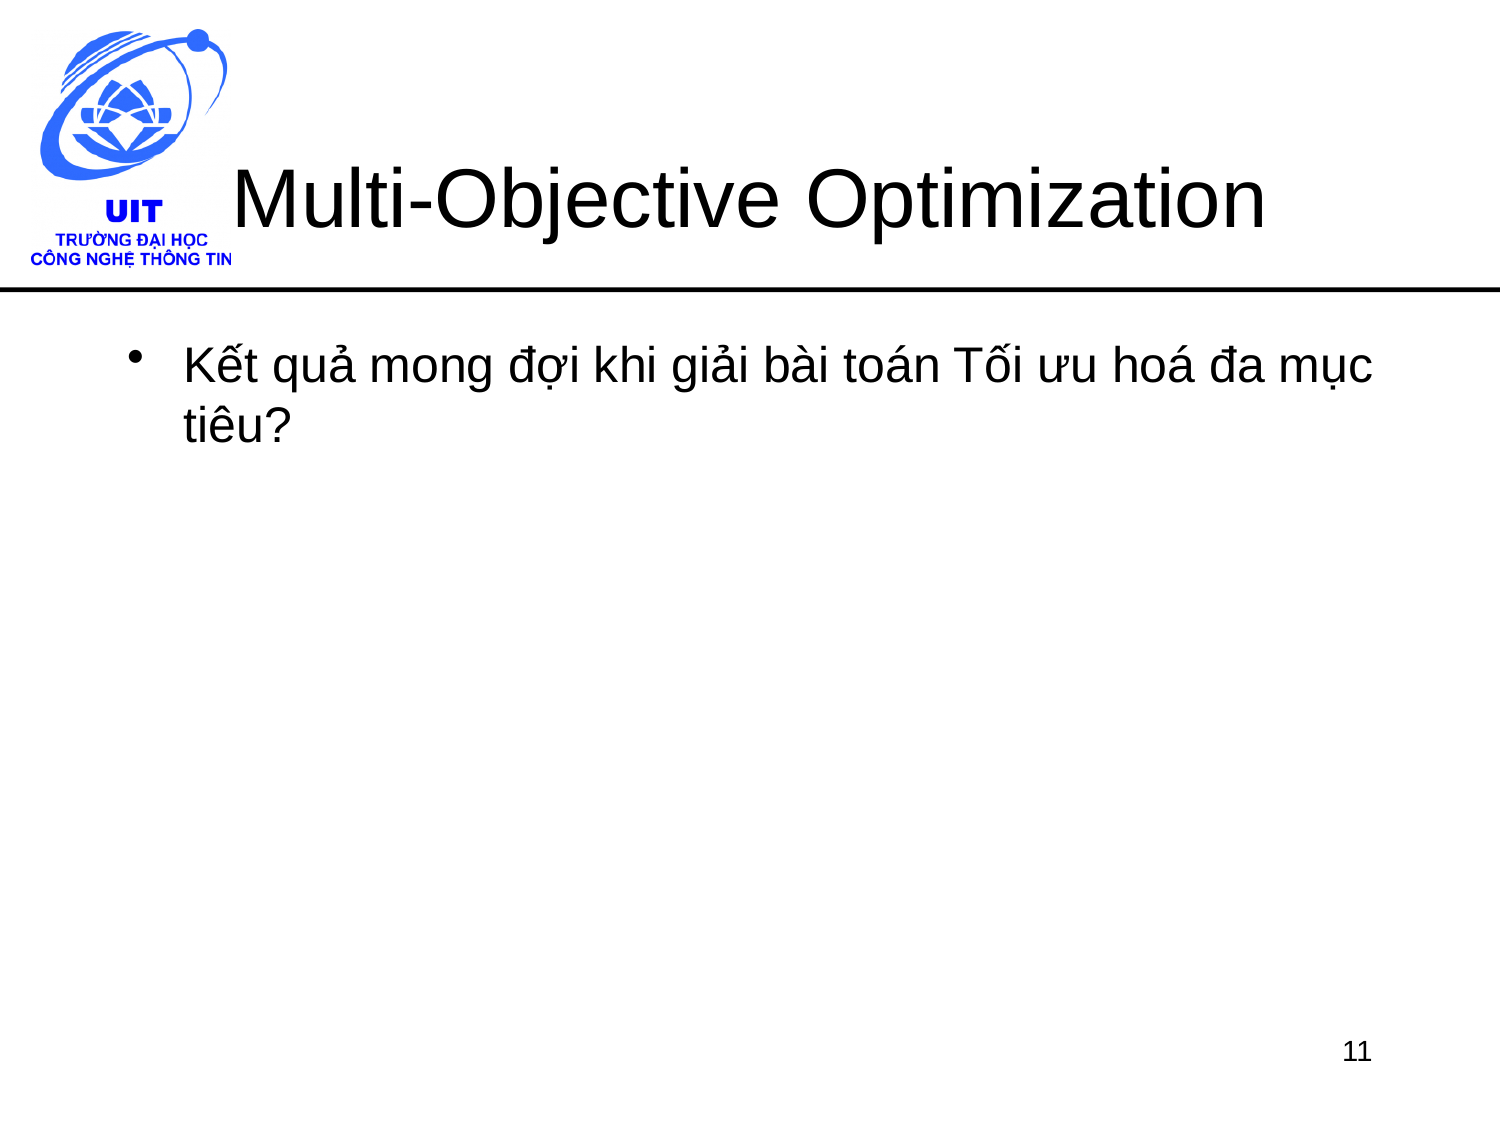

# Multi-Objective Optimization
Kết quả mong đợi khi giải bài toán Tối ưu hoá đa mục tiêu?
11